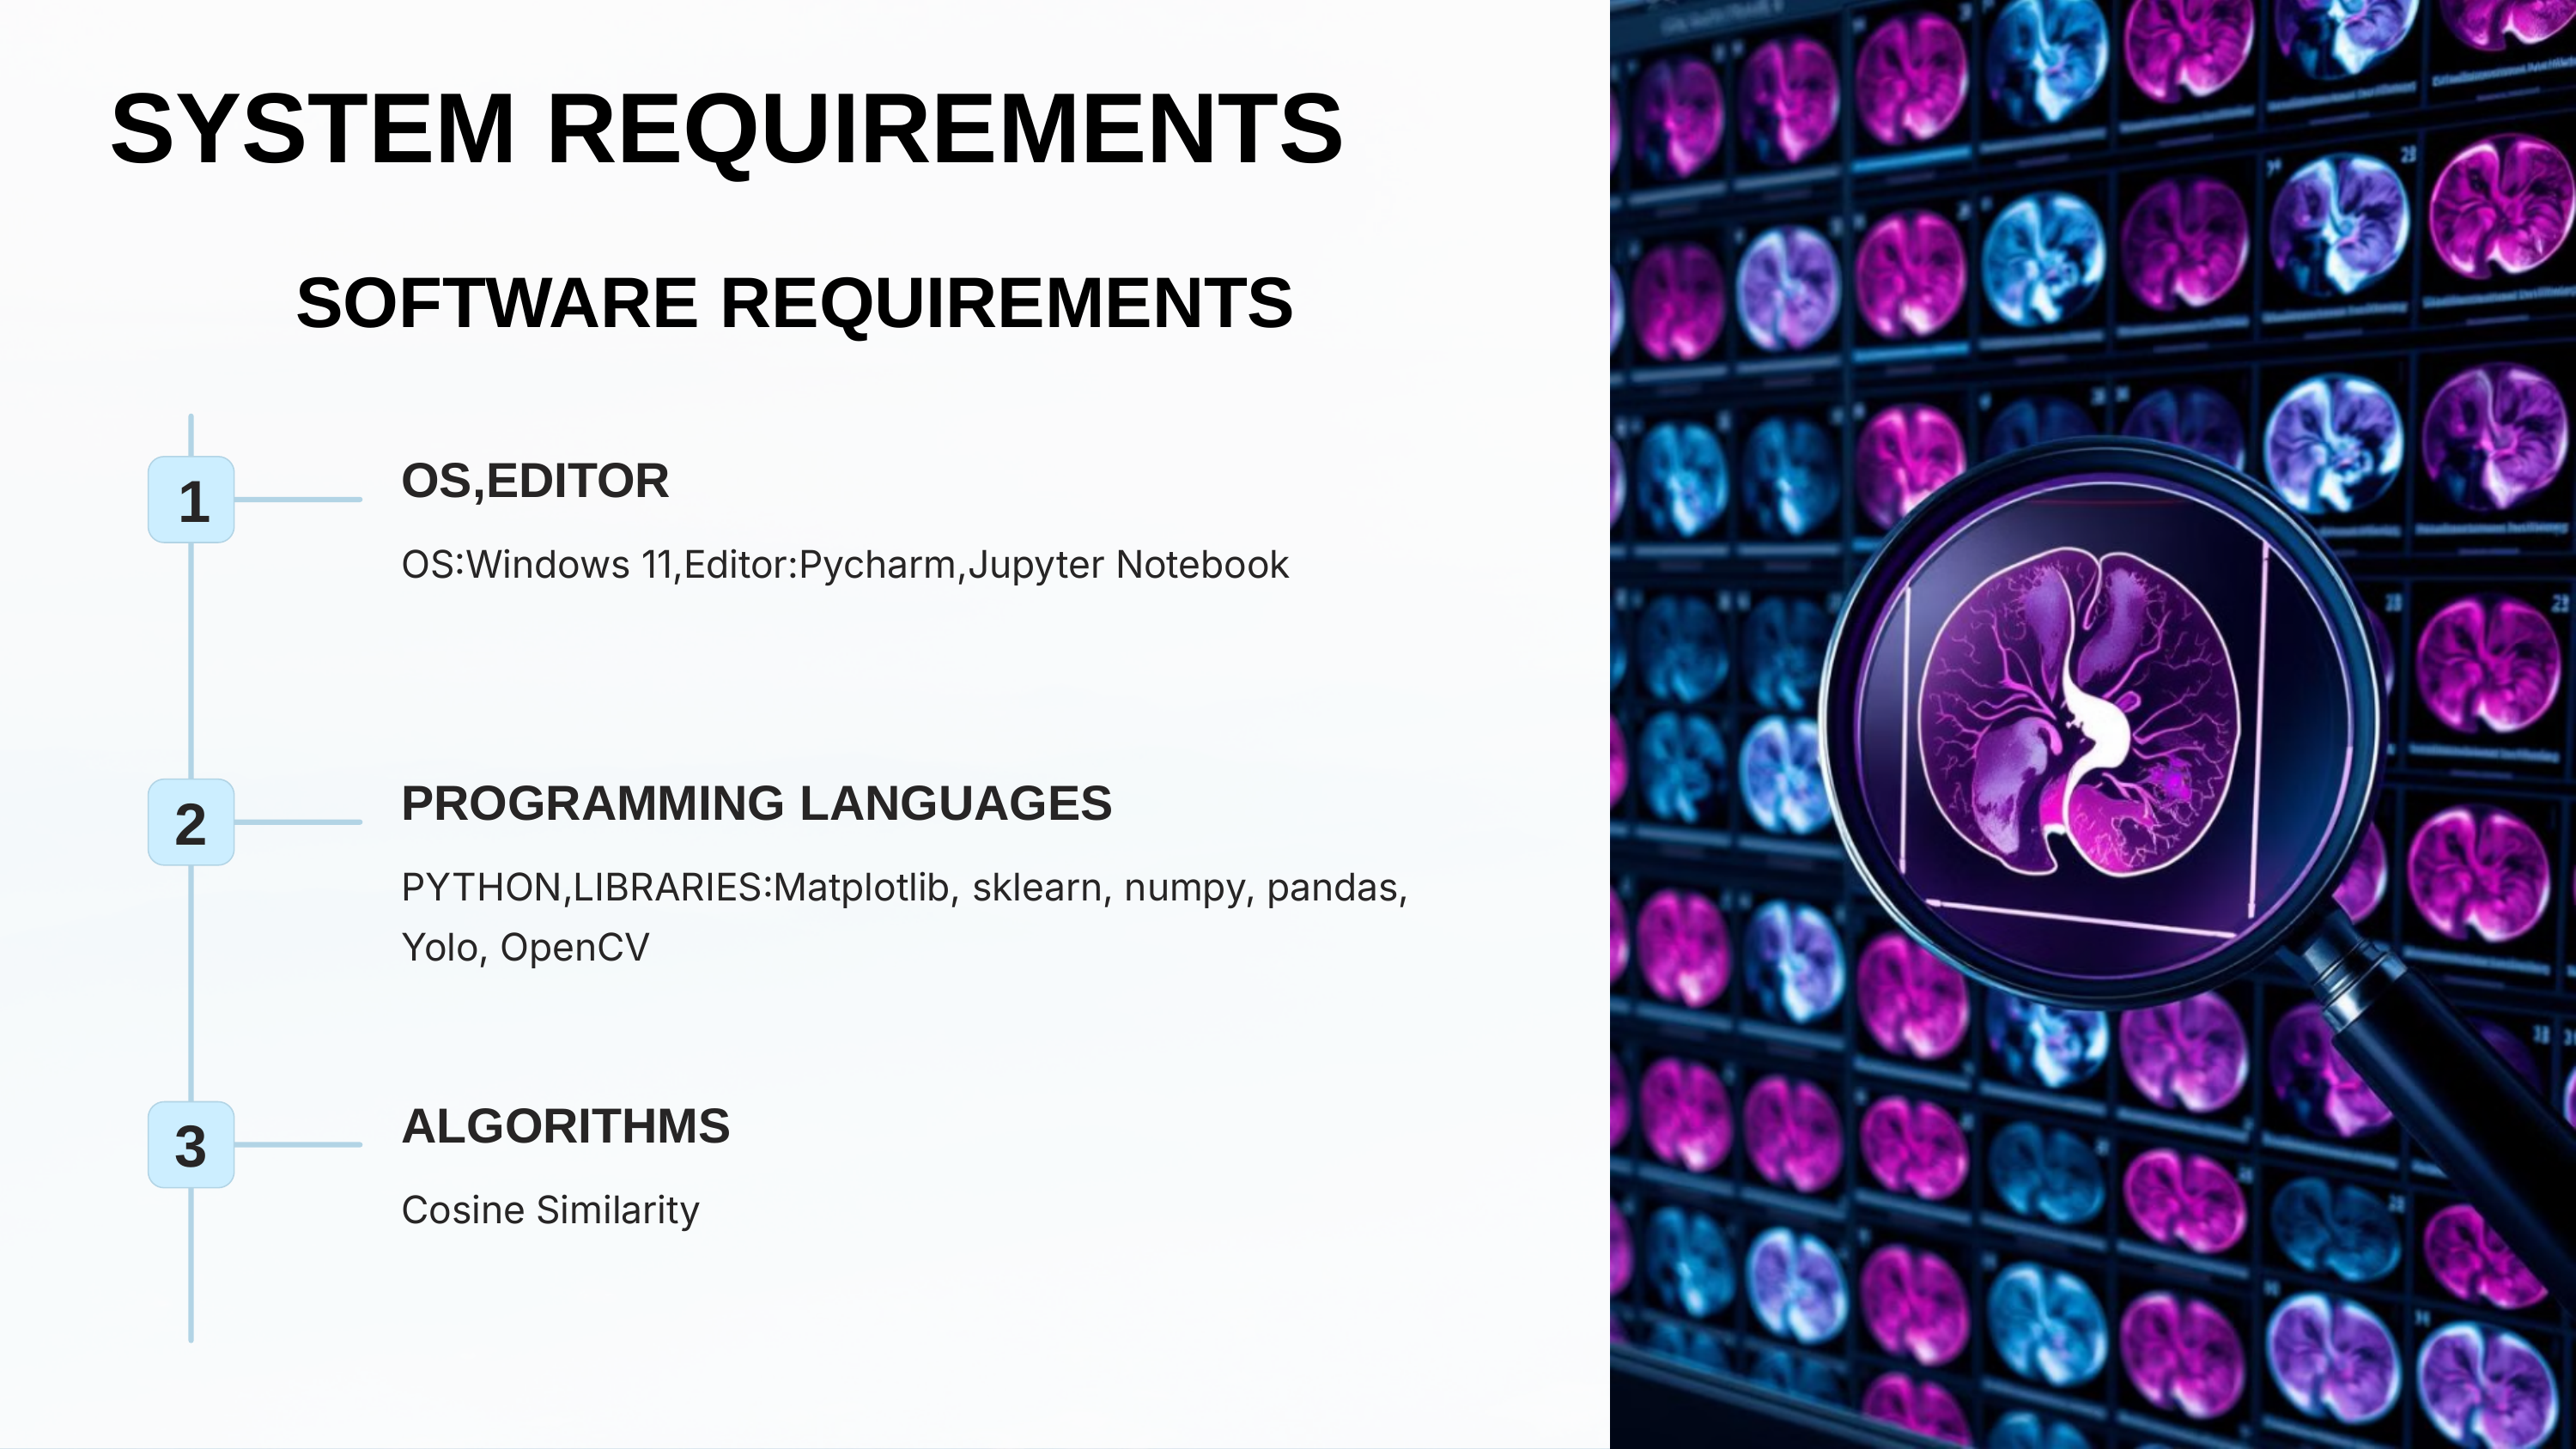

SYSTEM REQUIREMENTS
SOFTWARE REQUIREMENTS

OS,EDITOR

1

OS:Windows 11,Editor:Pycharm,Jupyter Notebook
PROGRAMMING LANGUAGES

2

PYTHON,LIBRARIES:Matplotlib, sklearn, numpy, pandas, Yolo, OpenCV
ALGORITHMS

3

Cosine Similarity